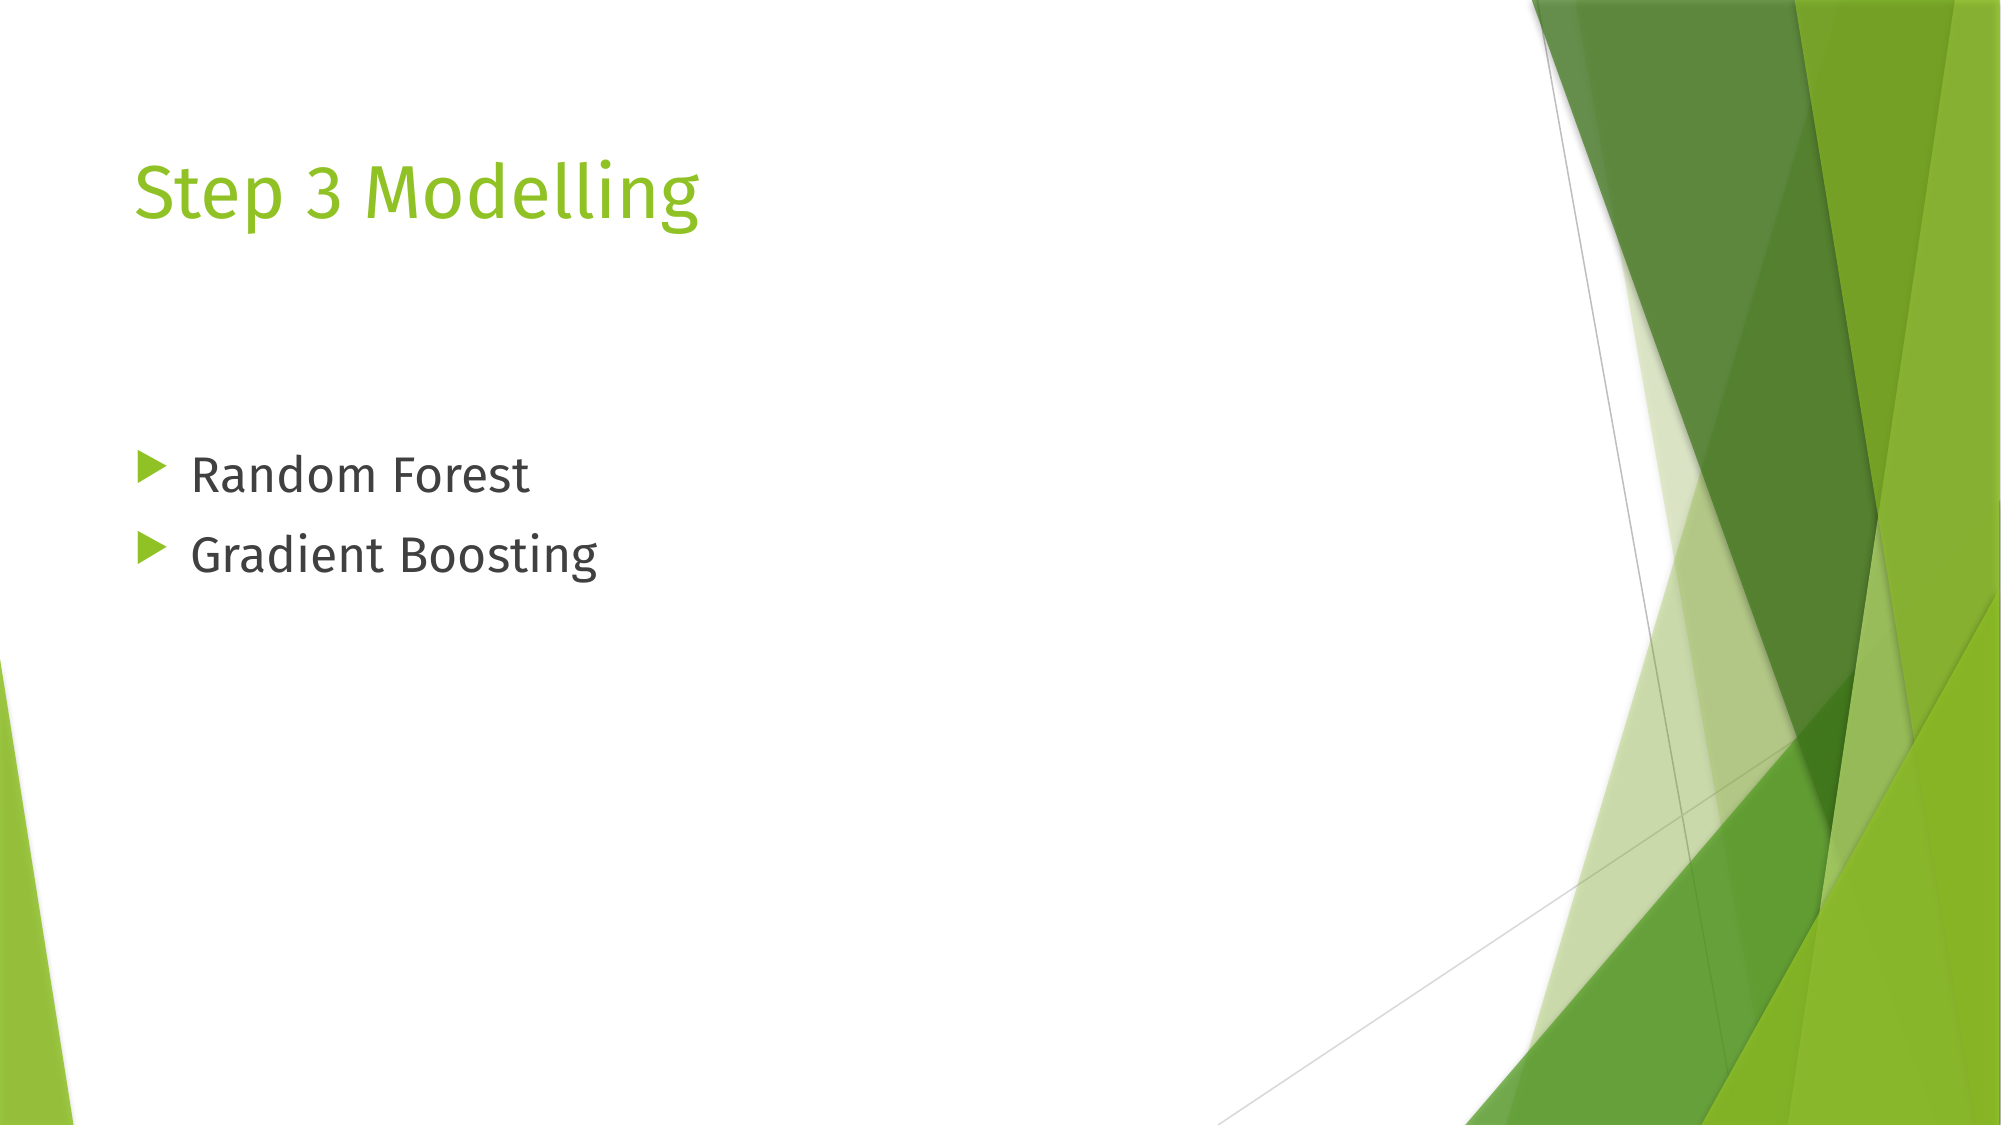

# Step 3 Modelling
Random Forest
Gradient Boosting